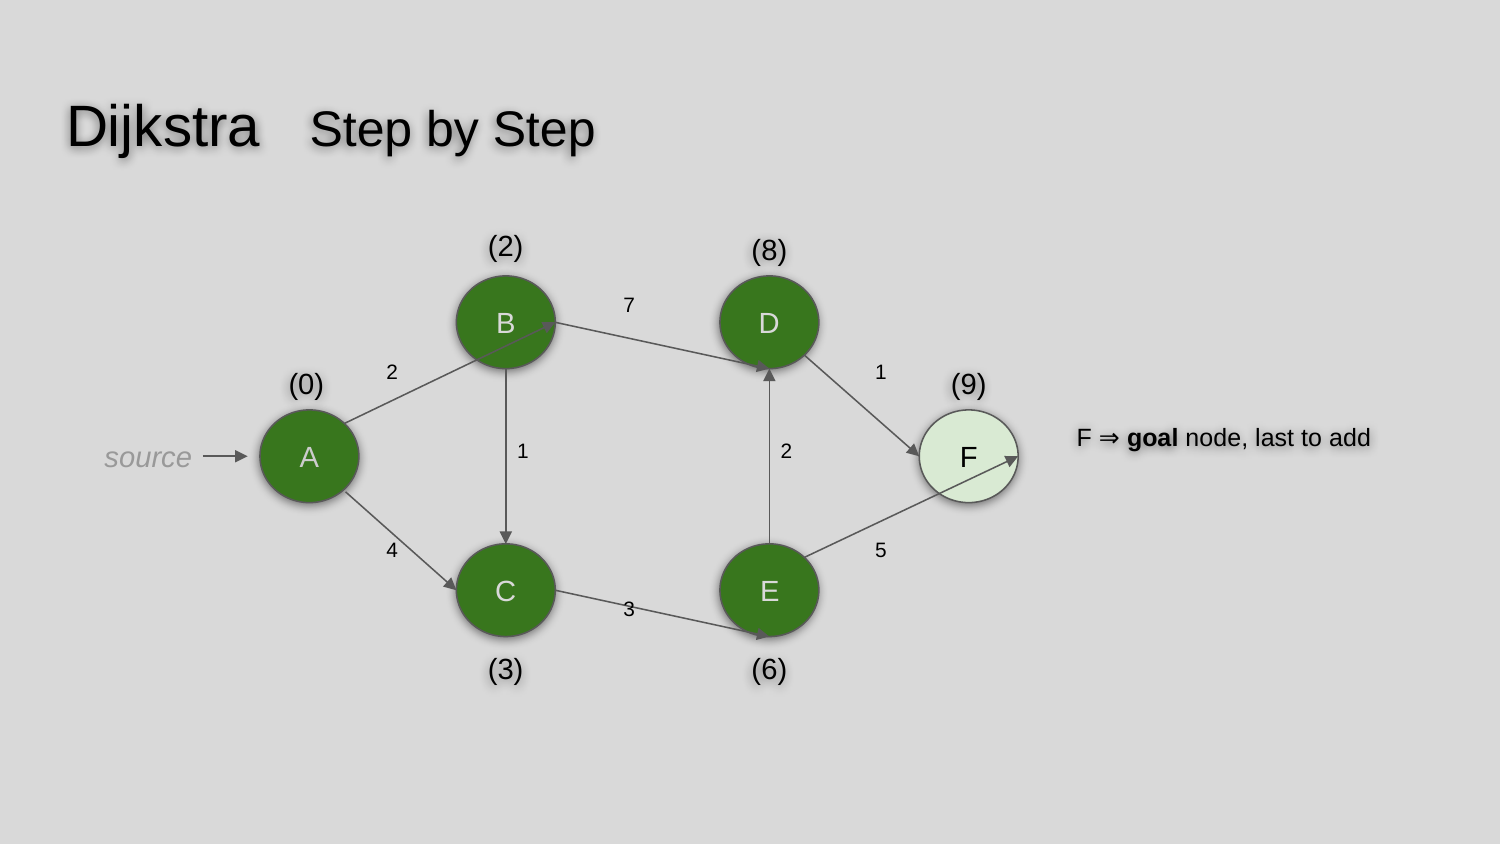

# Dijkstra   Step by Step

F ⇒ goal node, last to add

(2)
(8)

B
7
D
(0)
2
1
(9)

A
F
source
1
2
4
5

C
 E
3
(3)
(6)